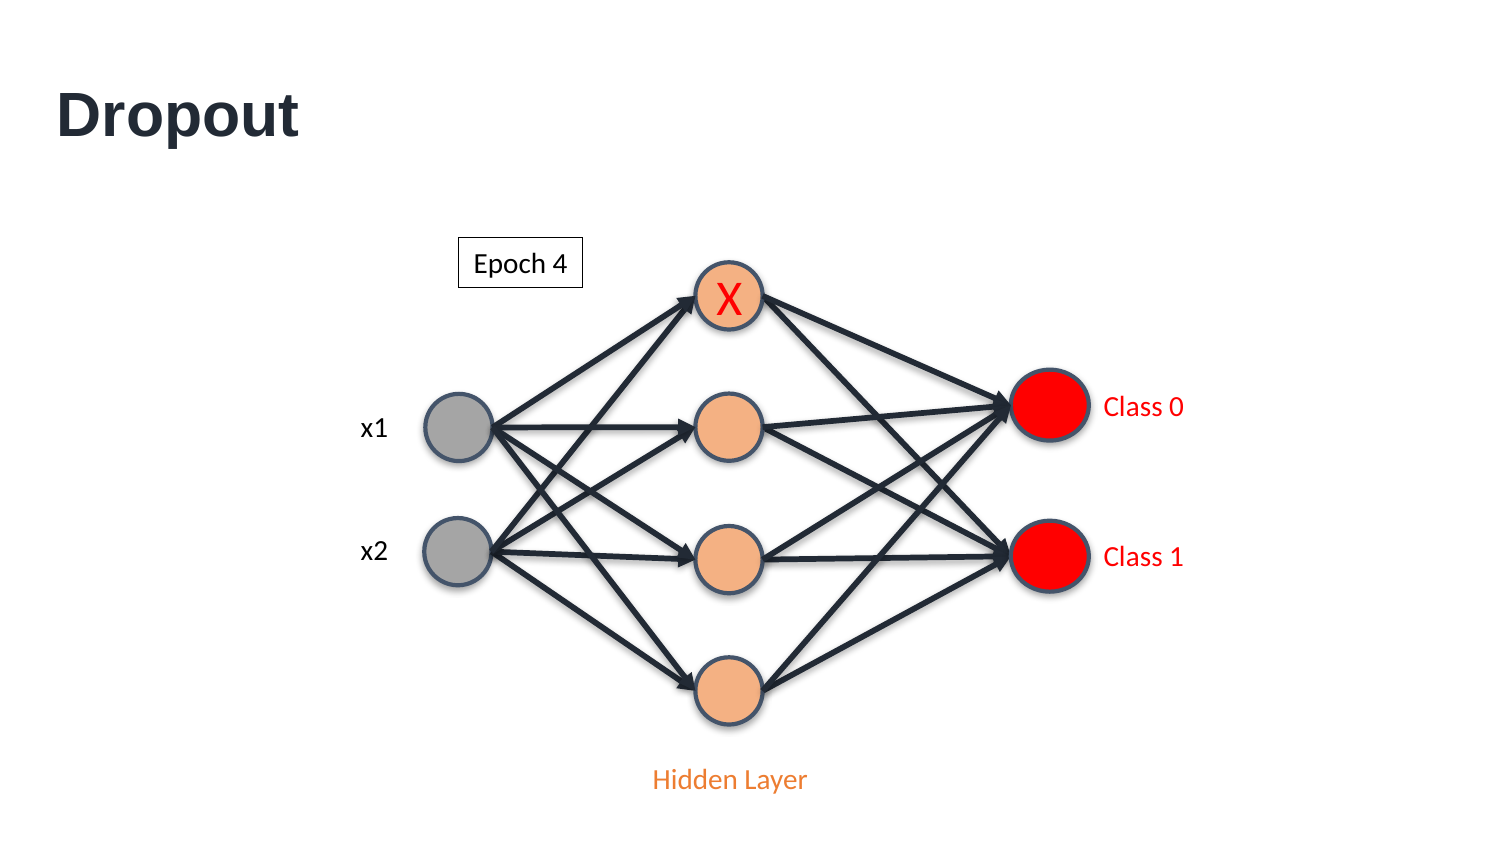

Dropout
Epoch 4
X

Class 0

x1

x2

Class 1

Hidden Layer